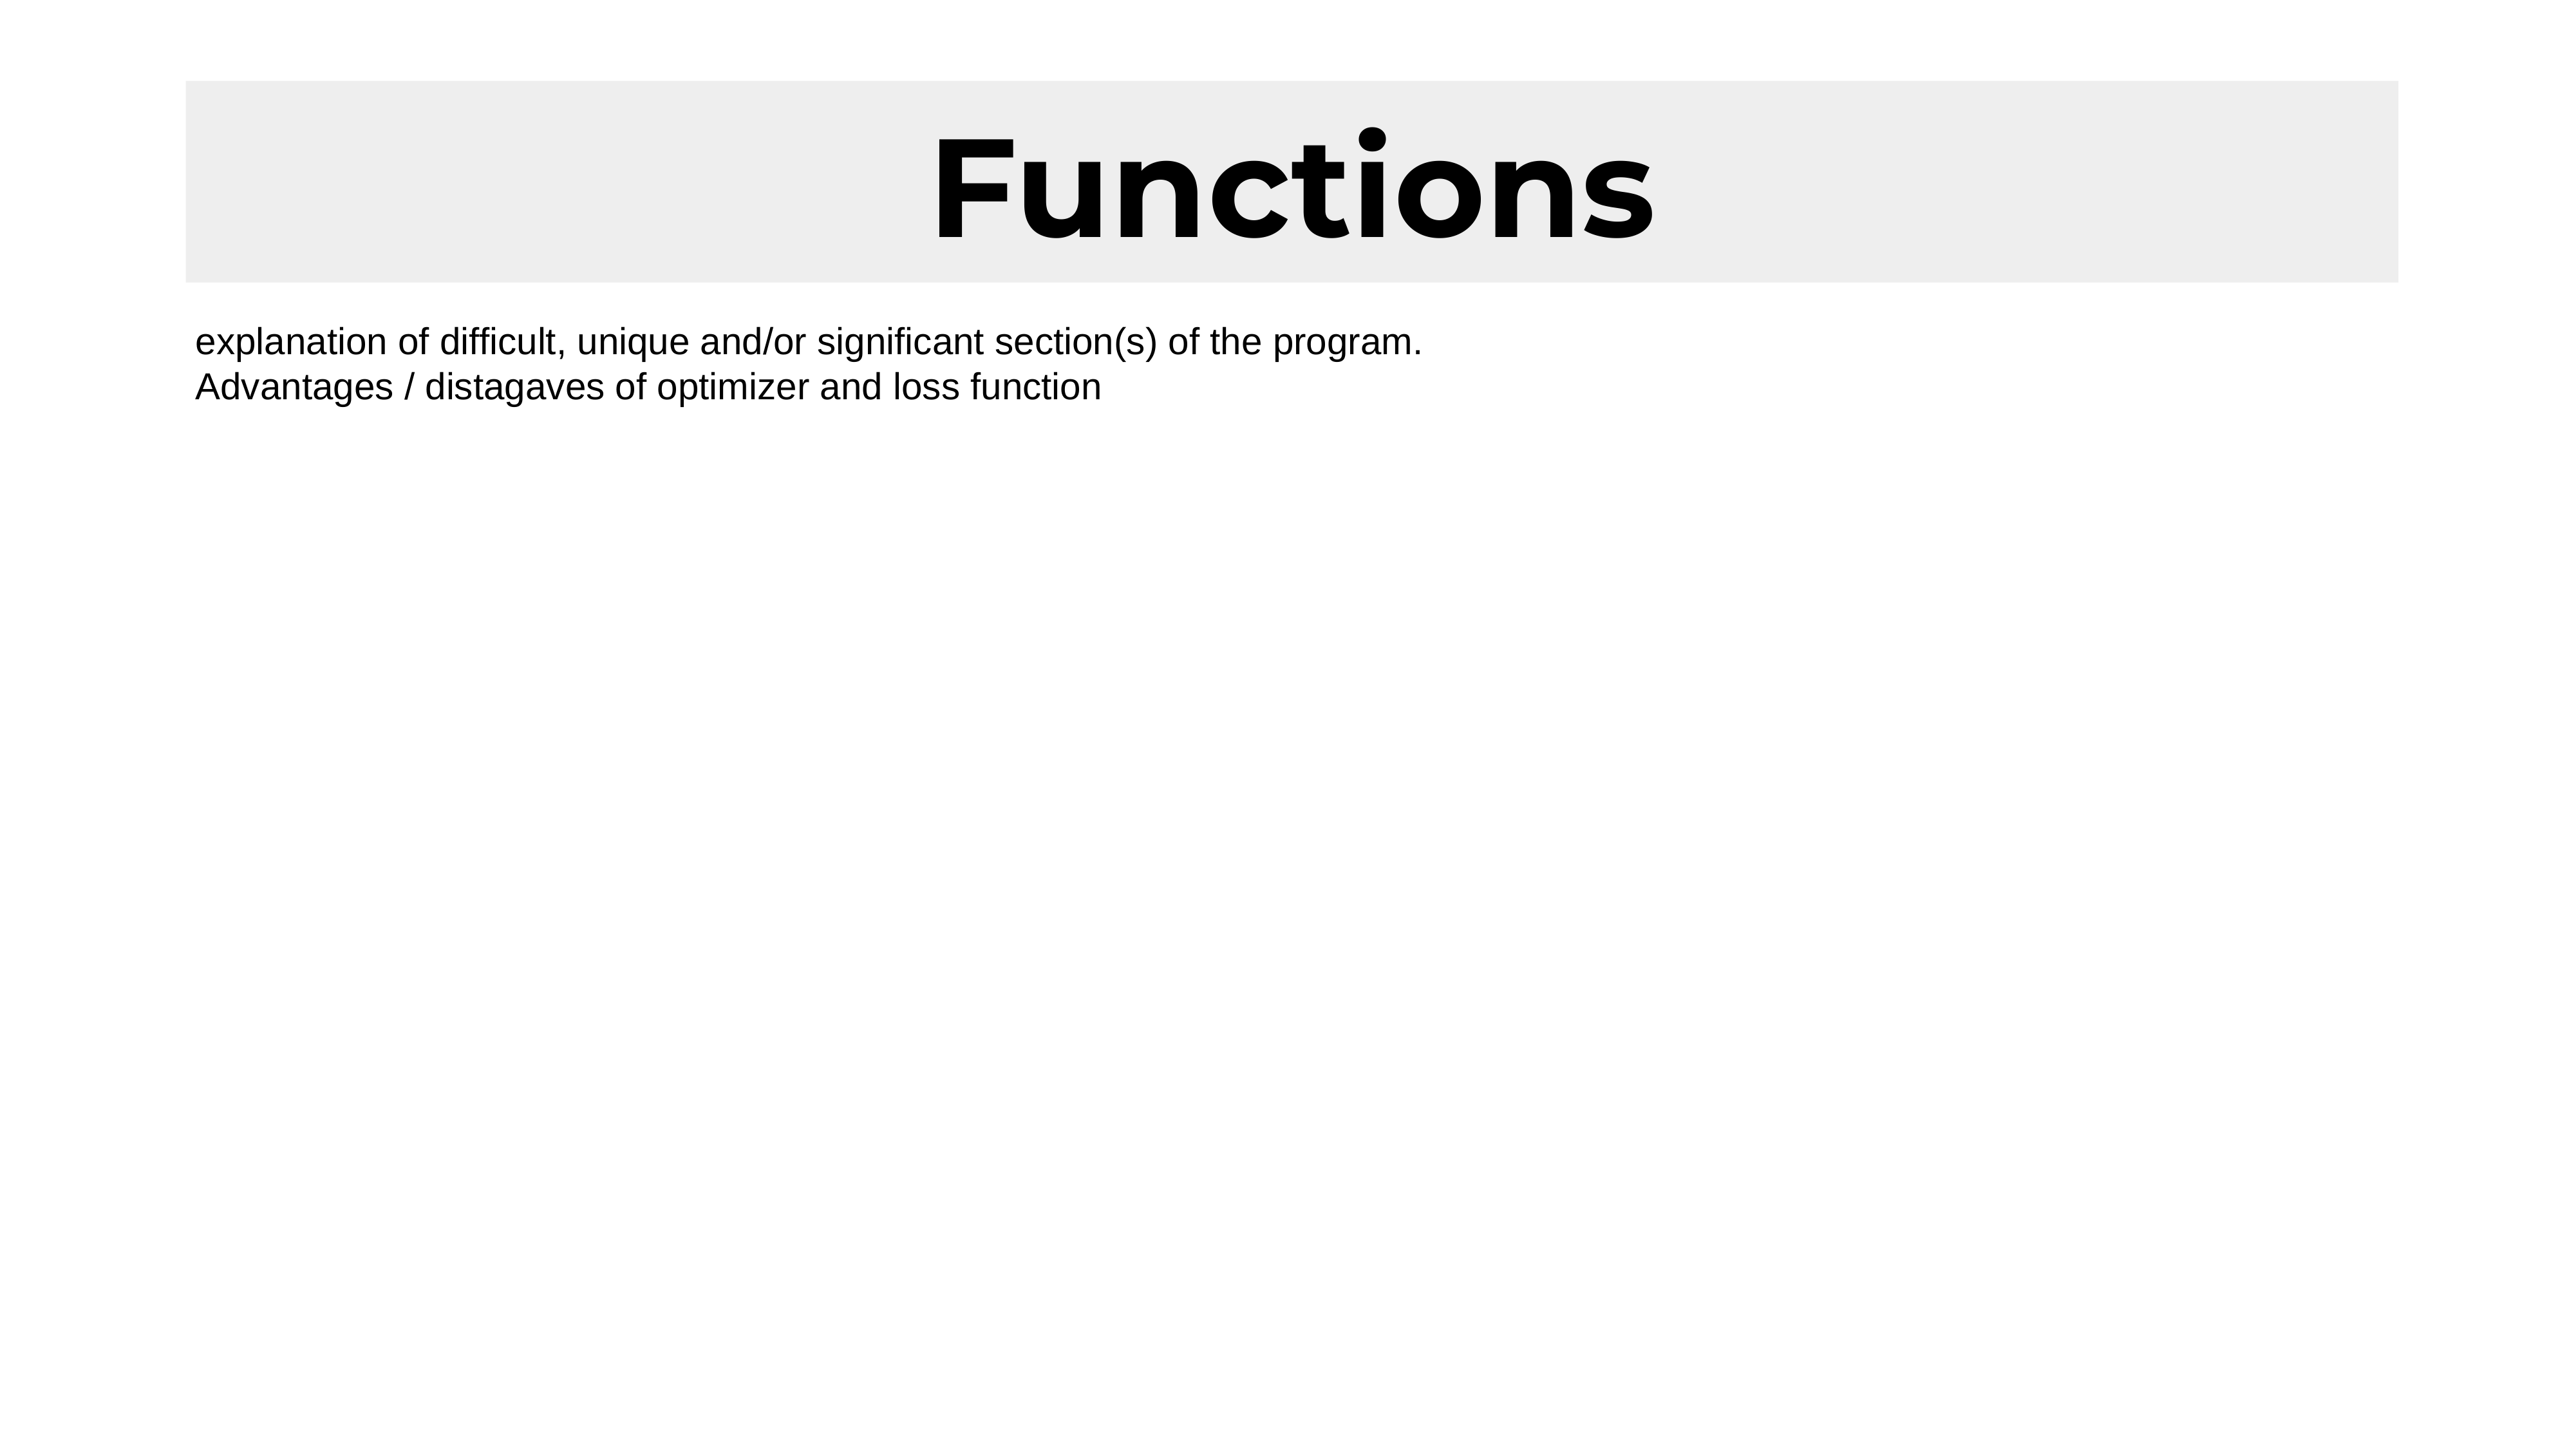

Functions
explanation of difficult, unique and/or significant section(s) of the program.
Advantages / distagaves of optimizer and loss function